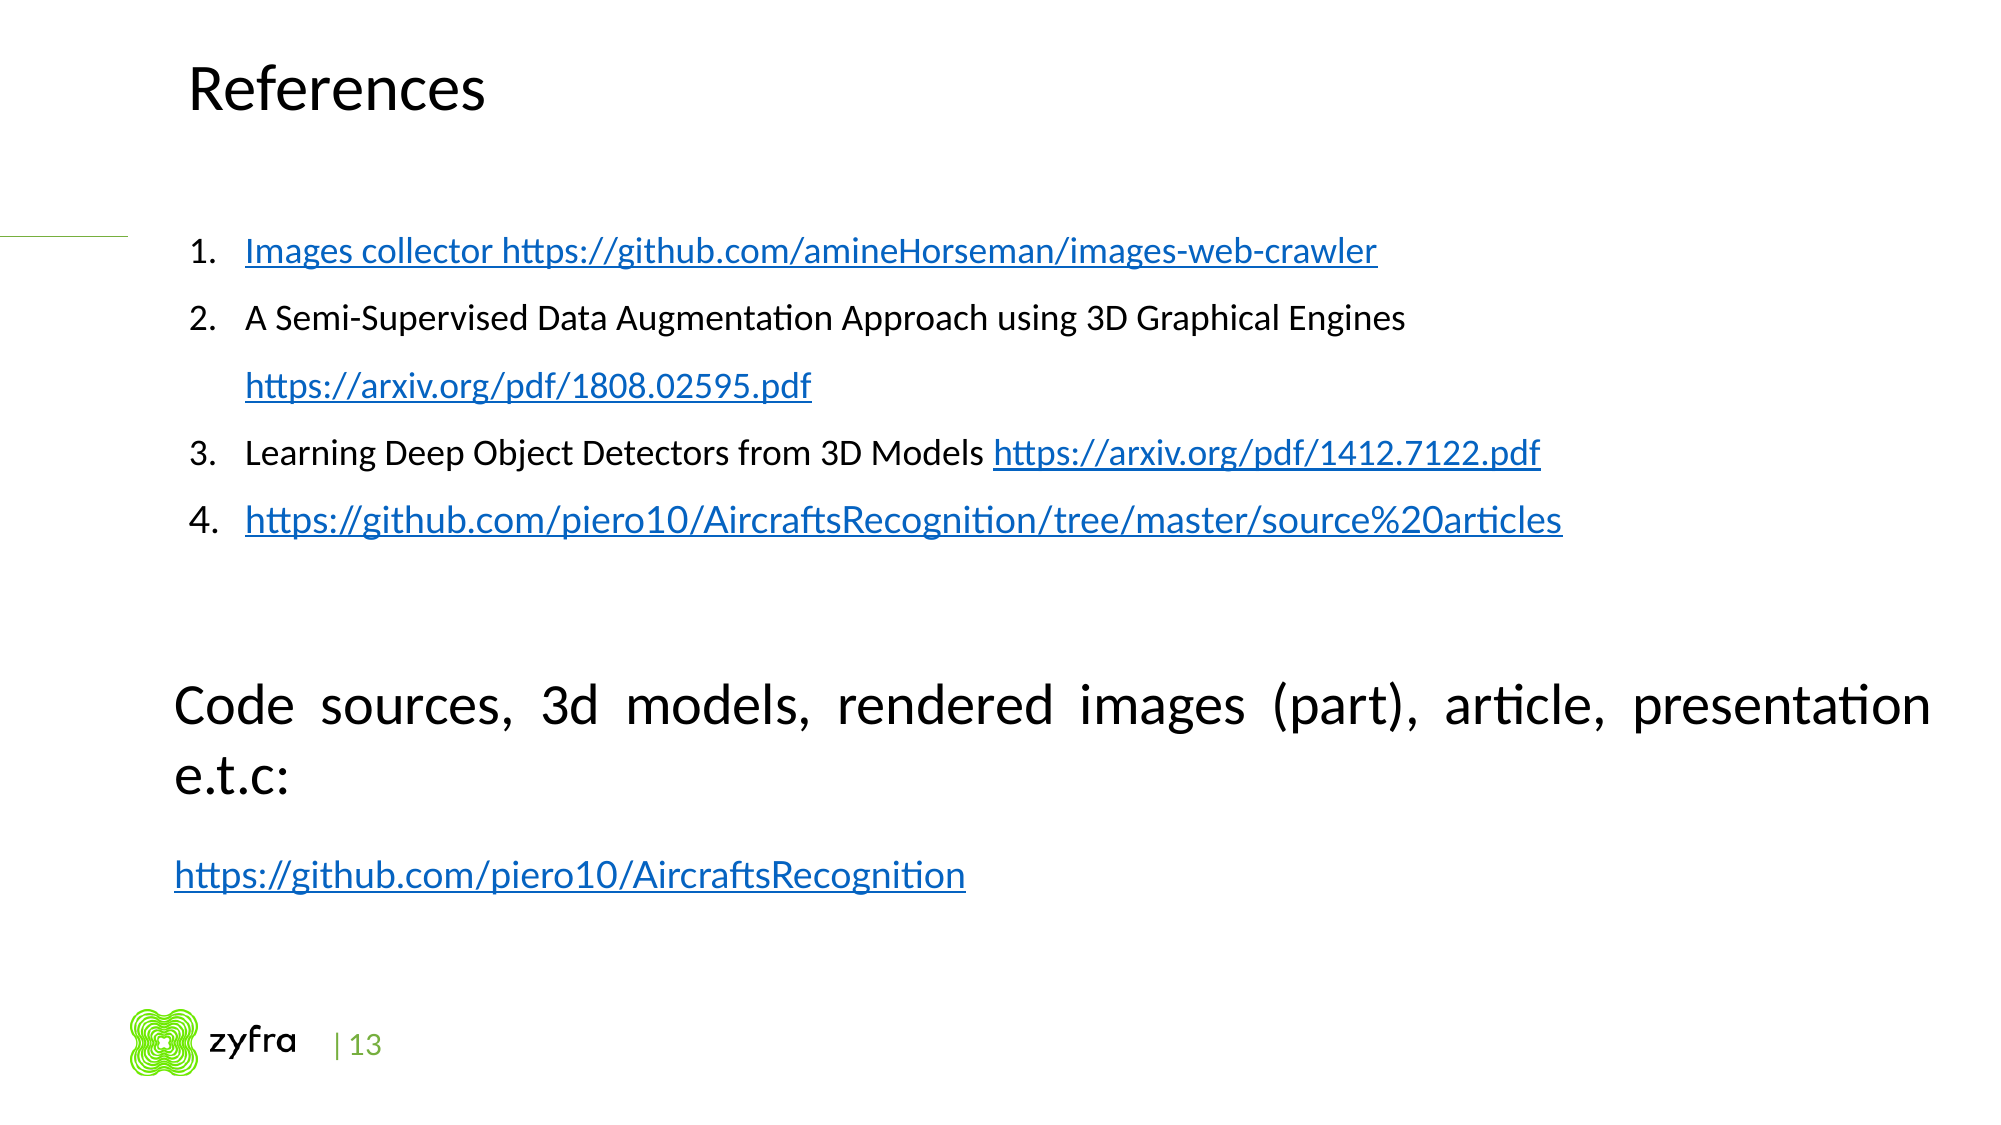

References

Images collector https://github.com/amineHorseman/images-web-crawler
A Semi-Supervised Data Augmentation Approach using 3D Graphical Engines https://arxiv.org/pdf/1808.02595.pdf
Learning Deep Object Detectors from 3D Models https://arxiv.org/pdf/1412.7122.pdf
https://github.com/piero10/AircraftsRecognition/tree/master/source%20articles
Code sources, 3d models, rendered images (part), article, presentation e.t.c:

https://github.com/piero10/AircraftsRecognition